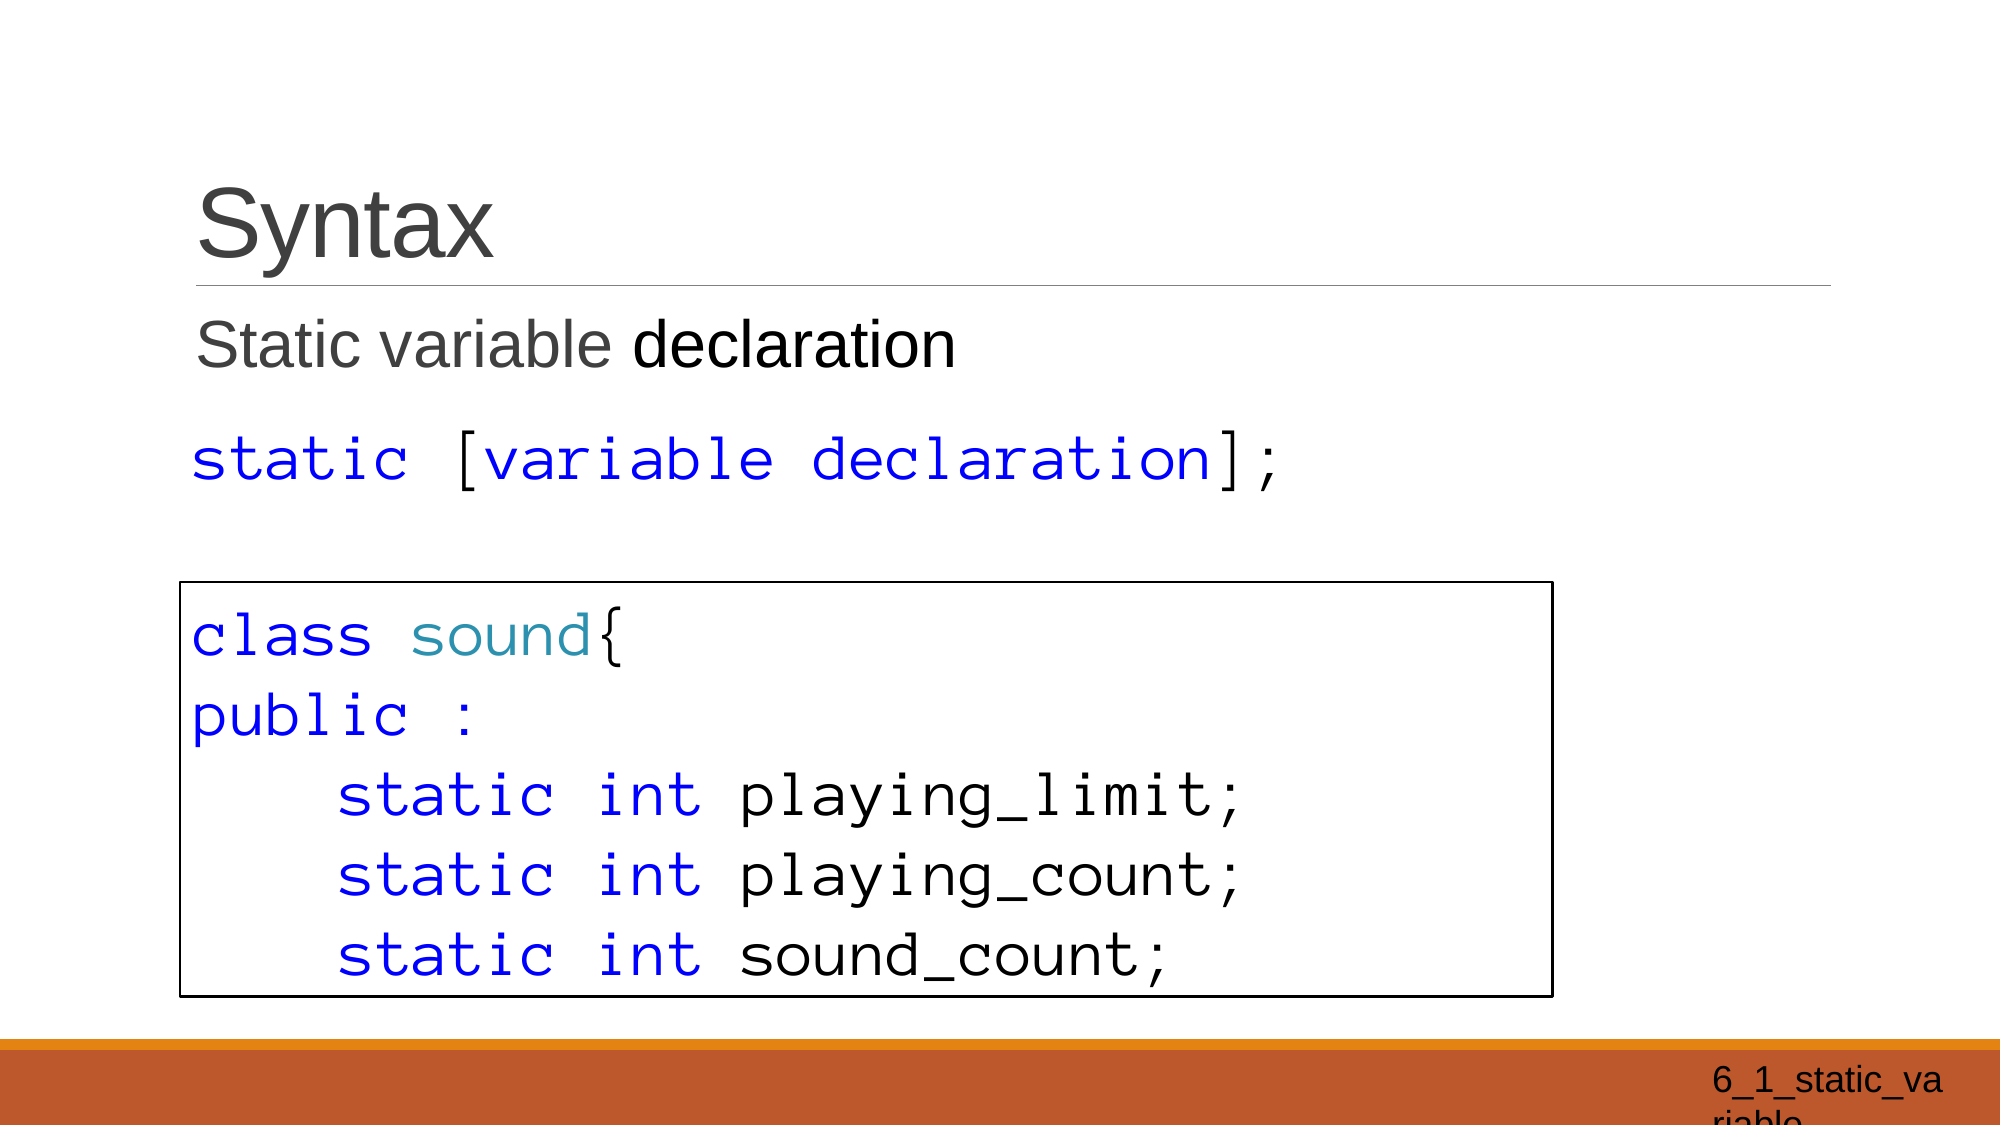

# Syntax
Static variable declaration
static [variable declaration];
class sound{
public :
    static int playing_limit;
    static int playing_count;
    static int sound_count;
6_1_static_variable